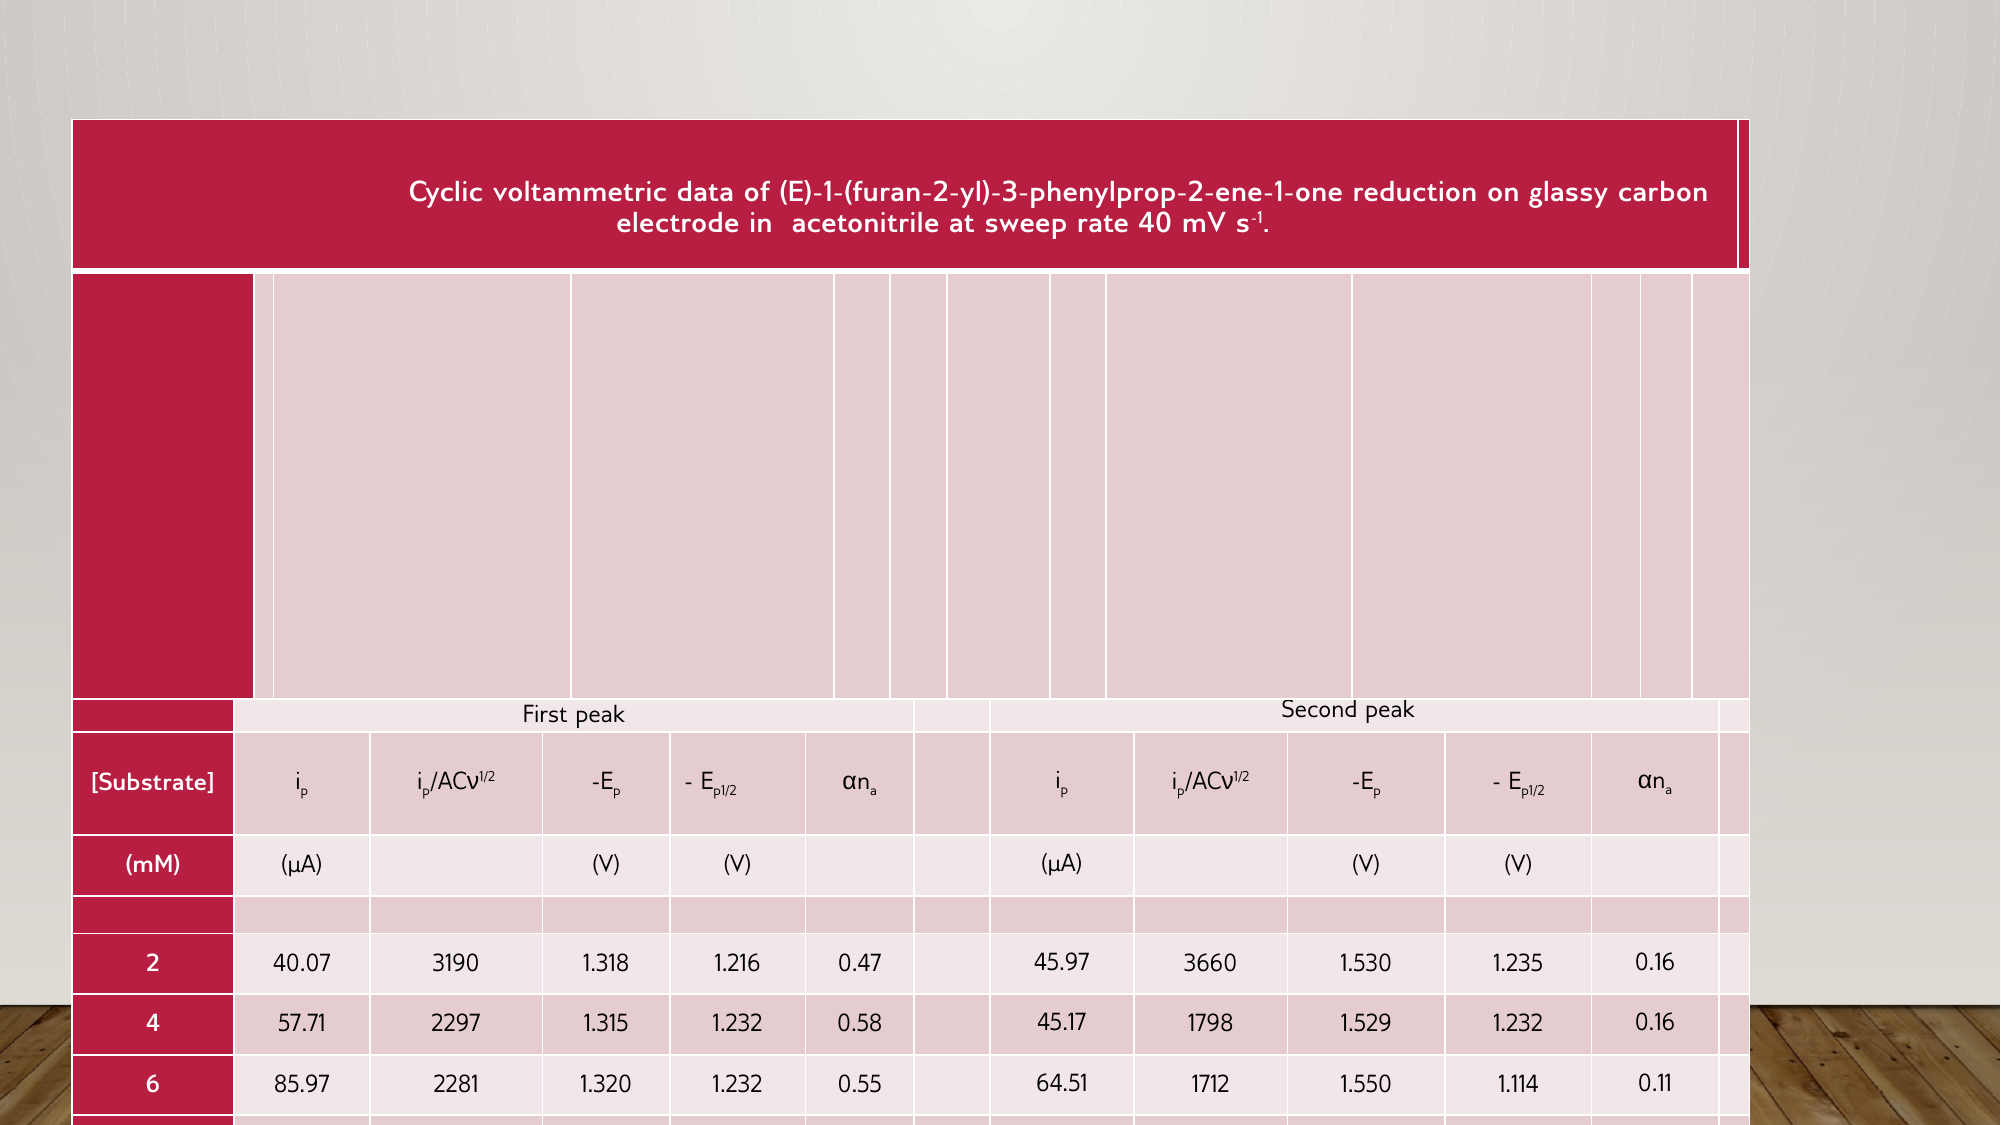

| Cyclic voltammetric data of (E)-1-(furan-2-yl)-3-phenylprop-2-ene-1-one reduction on glassy carbon electrode in acetonitrile at sweep rate 40 mV s-1. |  |  |  |  |  |  |  |  |  |  |  |  |  |  |  |  |  |  |  |  |  |  |  |  |
| --- | --- | --- | --- | --- | --- | --- | --- | --- | --- | --- | --- | --- | --- | --- | --- | --- | --- | --- | --- | --- | --- | --- | --- | --- |
|  |  |  |  |  |  |  |  |  |  |  |  |  |  |  |  |  |  |  |  |  |  |  |  |  |
|  | First peak |  |  |  |  |  |  |  |  |  |  |  | Second peak |  |  |  |  |  |  |  |  |  |  |  |
| [Substrate] | ip |  |  | ip/ACν1/2 | -Ep |  | - Ep1/2 | αna |  |  |  |  | ip |  |  | ip/ACν1/2 | -Ep |  | - Ep1/2 | αna |  |  |  |  |
| (mM) | (µA) |  |  |  | (V) |  | (V) |  |  |  |  |  | (µA) |  |  |  | (V) |  | (V) |  |  |  |  |  |
|  |  |  |  |  |  |  |  |  |  |  |  |  |  |  |  |  |  |  |  |  |  |  |  |  |
| 2 | 40.07 |  |  | 3190 | 1.318 |  | 1.216 | 0.47 |  |  |  |  | 45.97 |  |  | 3660 | 1.530 |  | 1.235 | 0.16 |  |  |  |  |
| 4 | 57.71 |  |  | 2297 | 1.315 |  | 1.232 | 0.58 |  |  |  |  | 45.17 |  |  | 1798 | 1.529 |  | 1.232 | 0.16 |  |  |  |  |
| 6 | 85.97 |  |  | 2281 | 1.320 |  | 1.232 | 0.55 |  |  |  |  | 64.51 |  |  | 1712 | 1.550 |  | 1.114 | 0.11 |  |  |  |  |
| 8 | 114.00 |  |  | 2269 | 1.325 |  | 1.249 | 0.63 |  |  |  |  | 91.43 |  |  | 1819 | 1.550 |  | 1.349 | 0.24 |  |  |  |  |
| 10 | 123.50 |  |  | 1967 | 1.328 |  | 1.241 | 0.55 |  |  |  |  | 93.35 |  |  | 1491 | 1.554 |  | 1.290 | 0.18 |  |  |  |  |
|  |  |  |  |  |  |  |  |  |  |  |  |  |  |  |  |  |  |  |  |  |  |  |  |  |